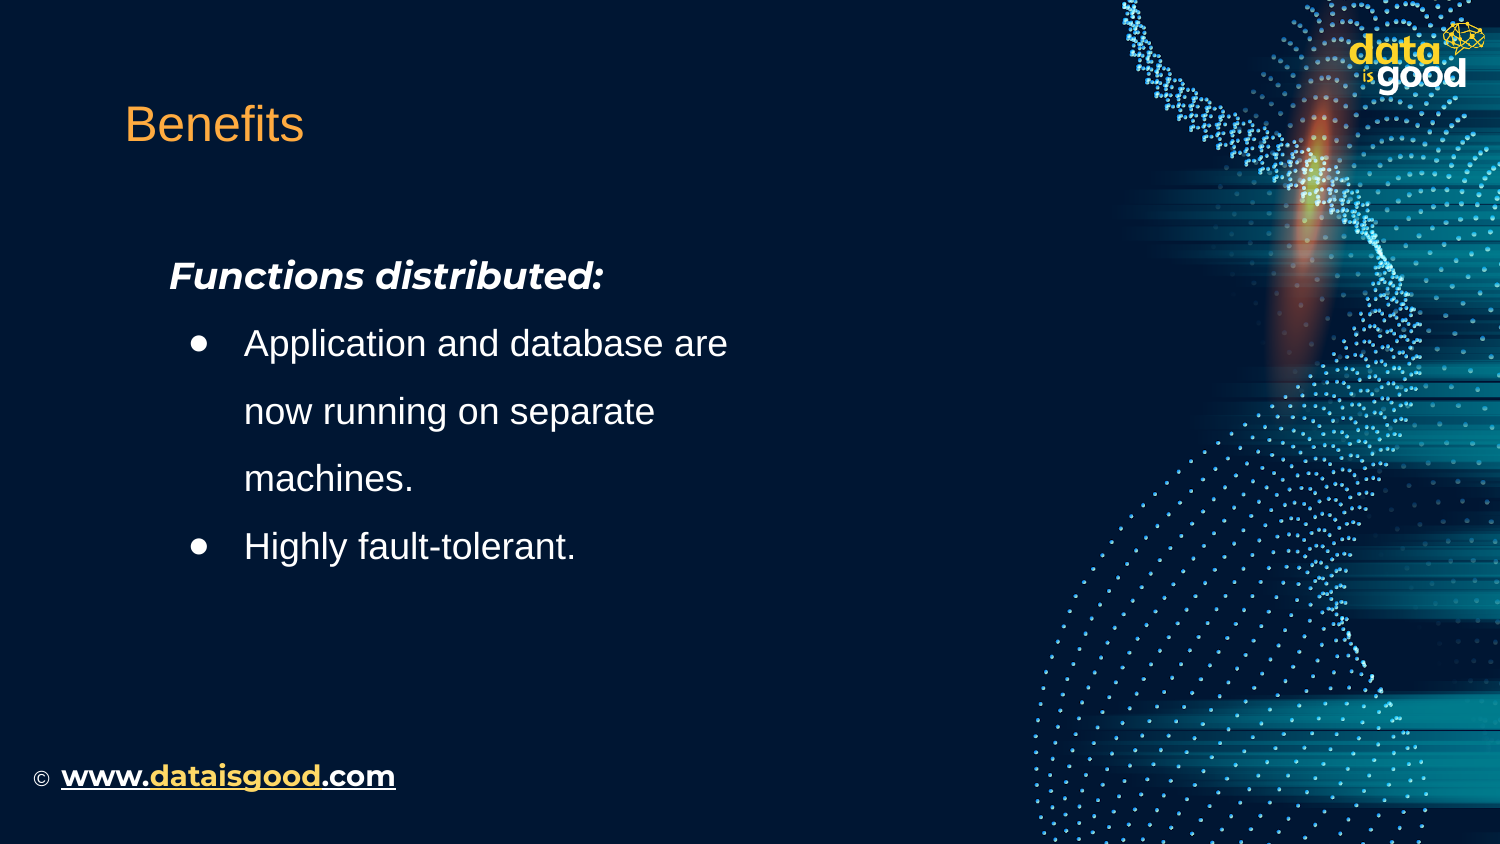

# Benefits
Functions distributed:
Application and database are now running on separate machines.
Highly fault-tolerant.